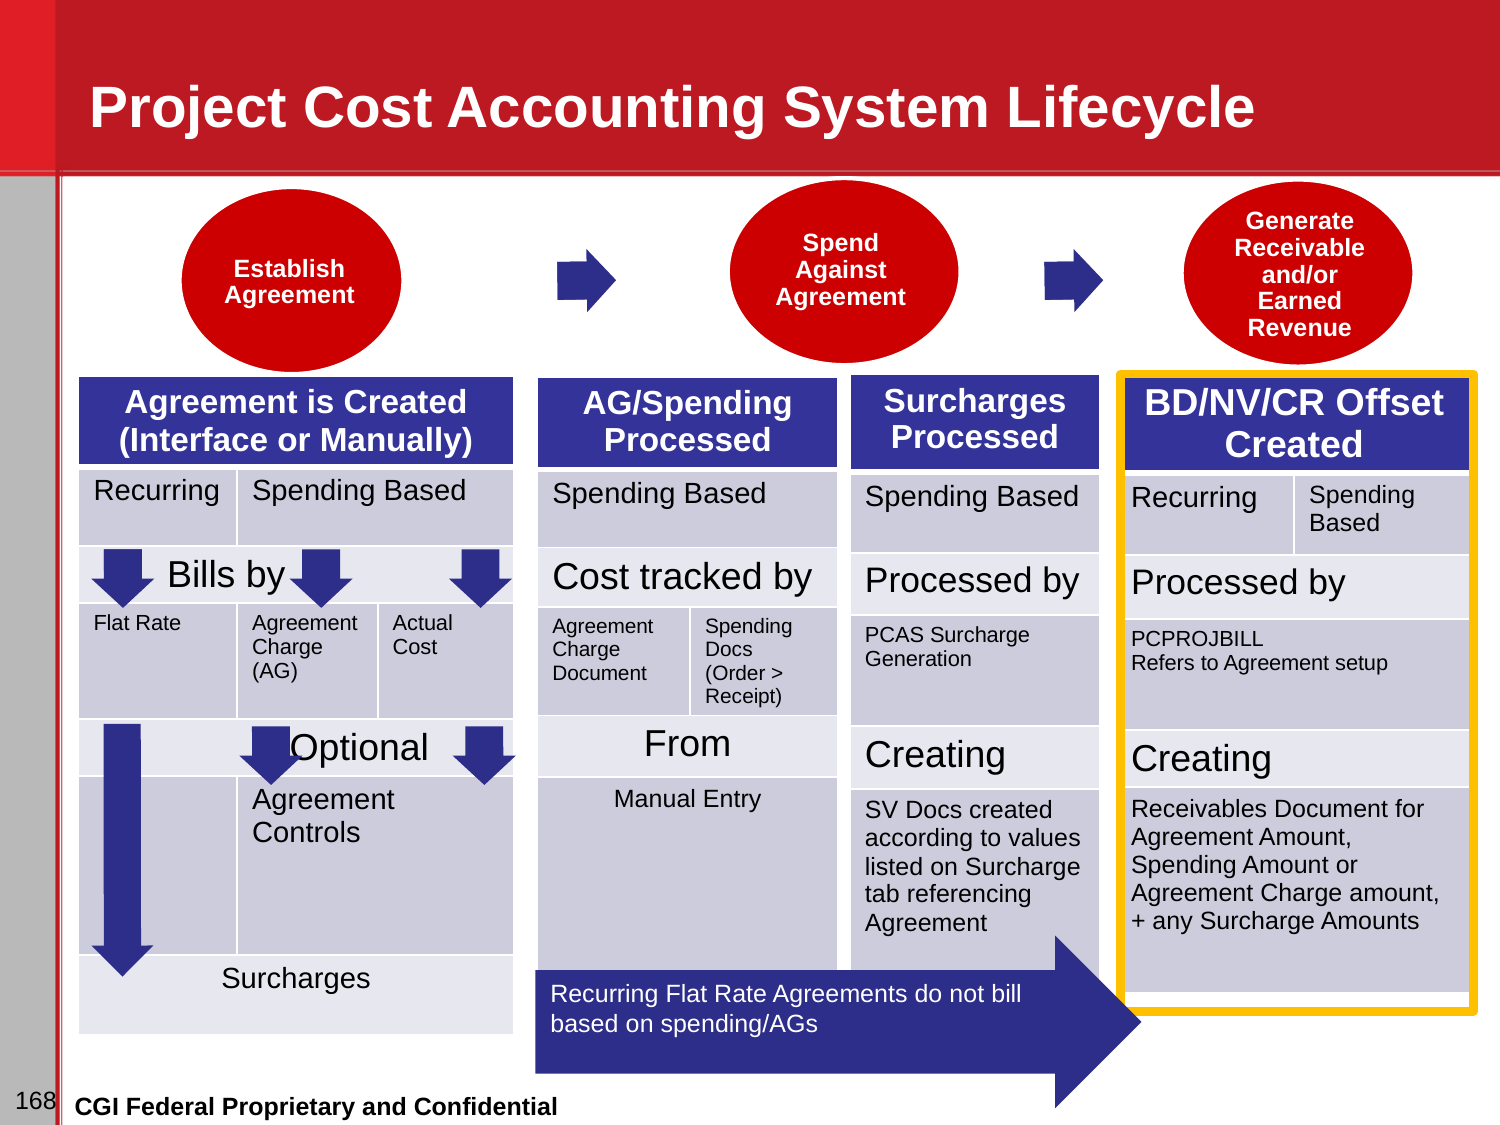

# Project Cost Accounting System Lifecycle

Spend Against Agreement

Generate Receivable and/or Earned Revenue

Establish Agreement

| BD/NV/CR Offset Created |  |
| --- | --- |
| Recurring | Spending Based |
| Processed by |  |
| PCPROJBILL Refers to Agreement setup |  |
| Creating |  |
| Receivables Document for Agreement Amount, Spending Amount or Agreement Charge amount, + any Surcharge Amounts |  |
| Surcharges Processed |
| --- |
| Spending Based |
| Processed by |
| PCAS Surcharge Generation |
| Creating |
| SV Docs created according to values listed on Surcharge tab referencing Agreement |
| Agreement is Created (Interface or Manually) |  |  |
| --- | --- | --- |
| Recurring | Spending Based |  |
| Bills by |  |  |
| Flat Rate | Agreement Charge (AG) | Actual Cost |
| Optional |  |  |
|  | Agreement Controls |  |
| Surcharges |  |  |
| AG/Spending Processed |  |
| --- | --- |
| Spending Based |  |
| Cost tracked by |  |
| Agreement Charge Document | Spending Docs (Order > Receipt) |
| From |  |
| Manual Entry |  |

Recurring Flat Rate Agreements do not bill based on spending/AGs

168
CGI Federal Proprietary and Confidential